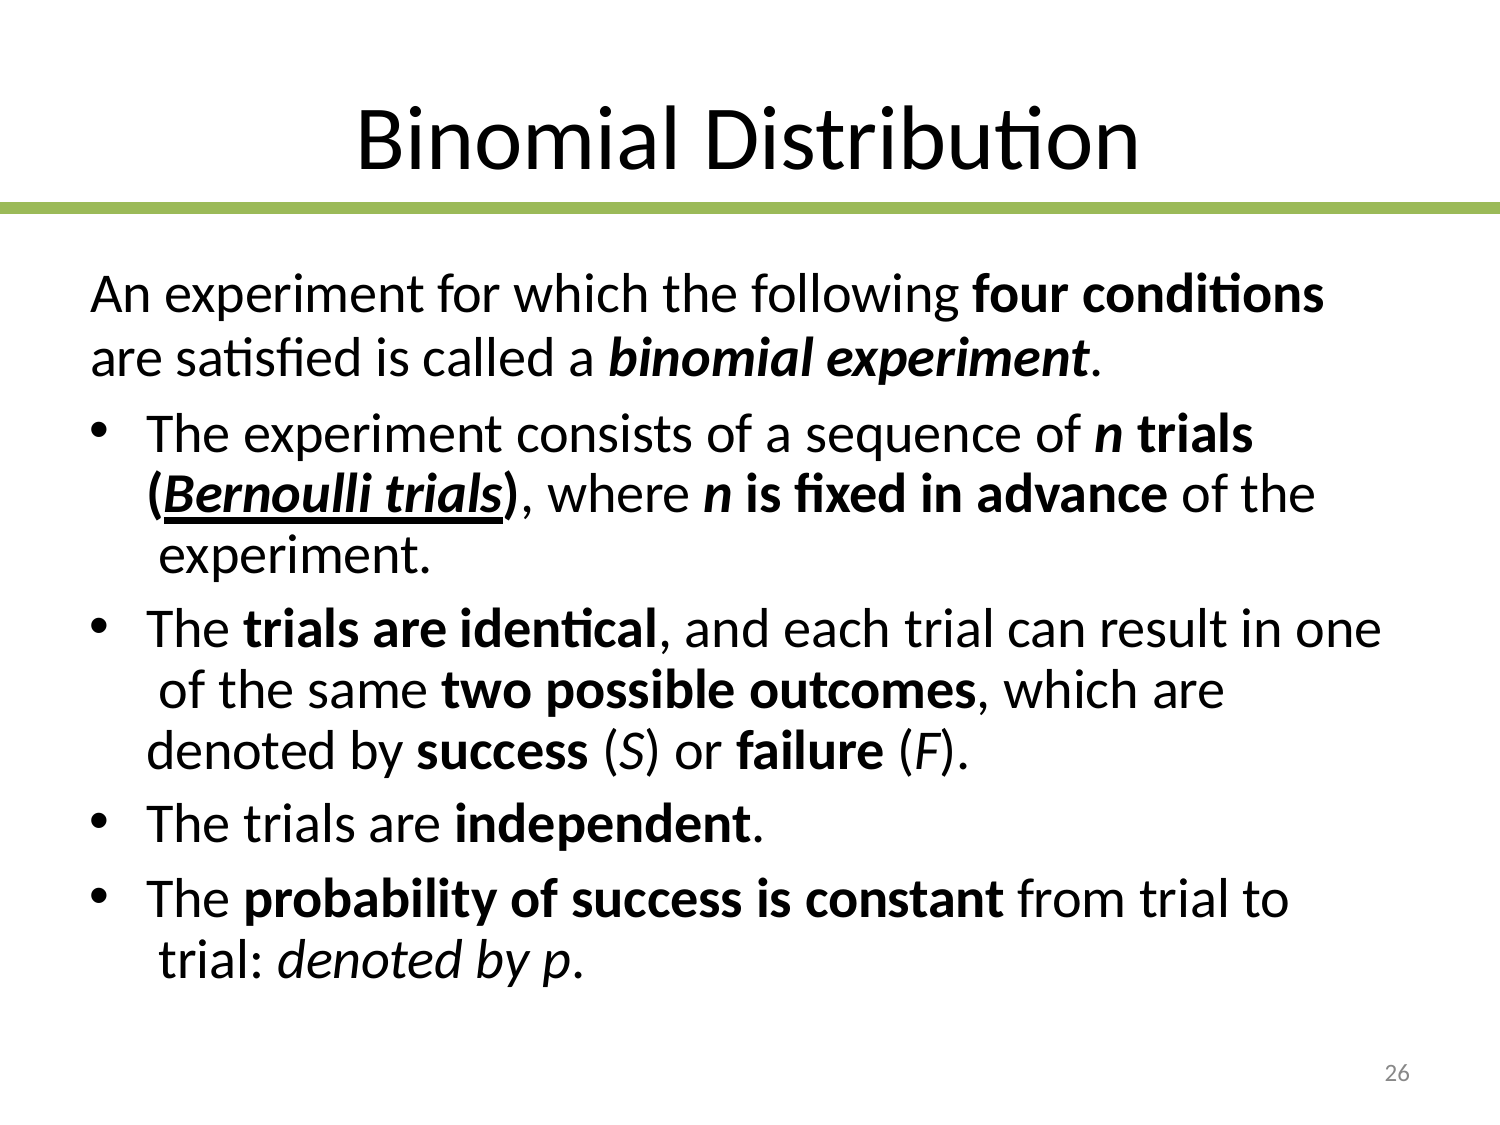

# Binomial Distribution

An experiment for which the following four conditions
are satisfied is called a binomial experiment.
The experiment consists of a sequence of n trials  (Bernoulli trials), where n is fixed in advance of the  experiment.
The trials are identical, and each trial can result in one  of the same two possible outcomes, which are  denoted by success (S) or failure (F).
The trials are independent.
The probability of success is constant from trial to  trial: denoted by p.
26